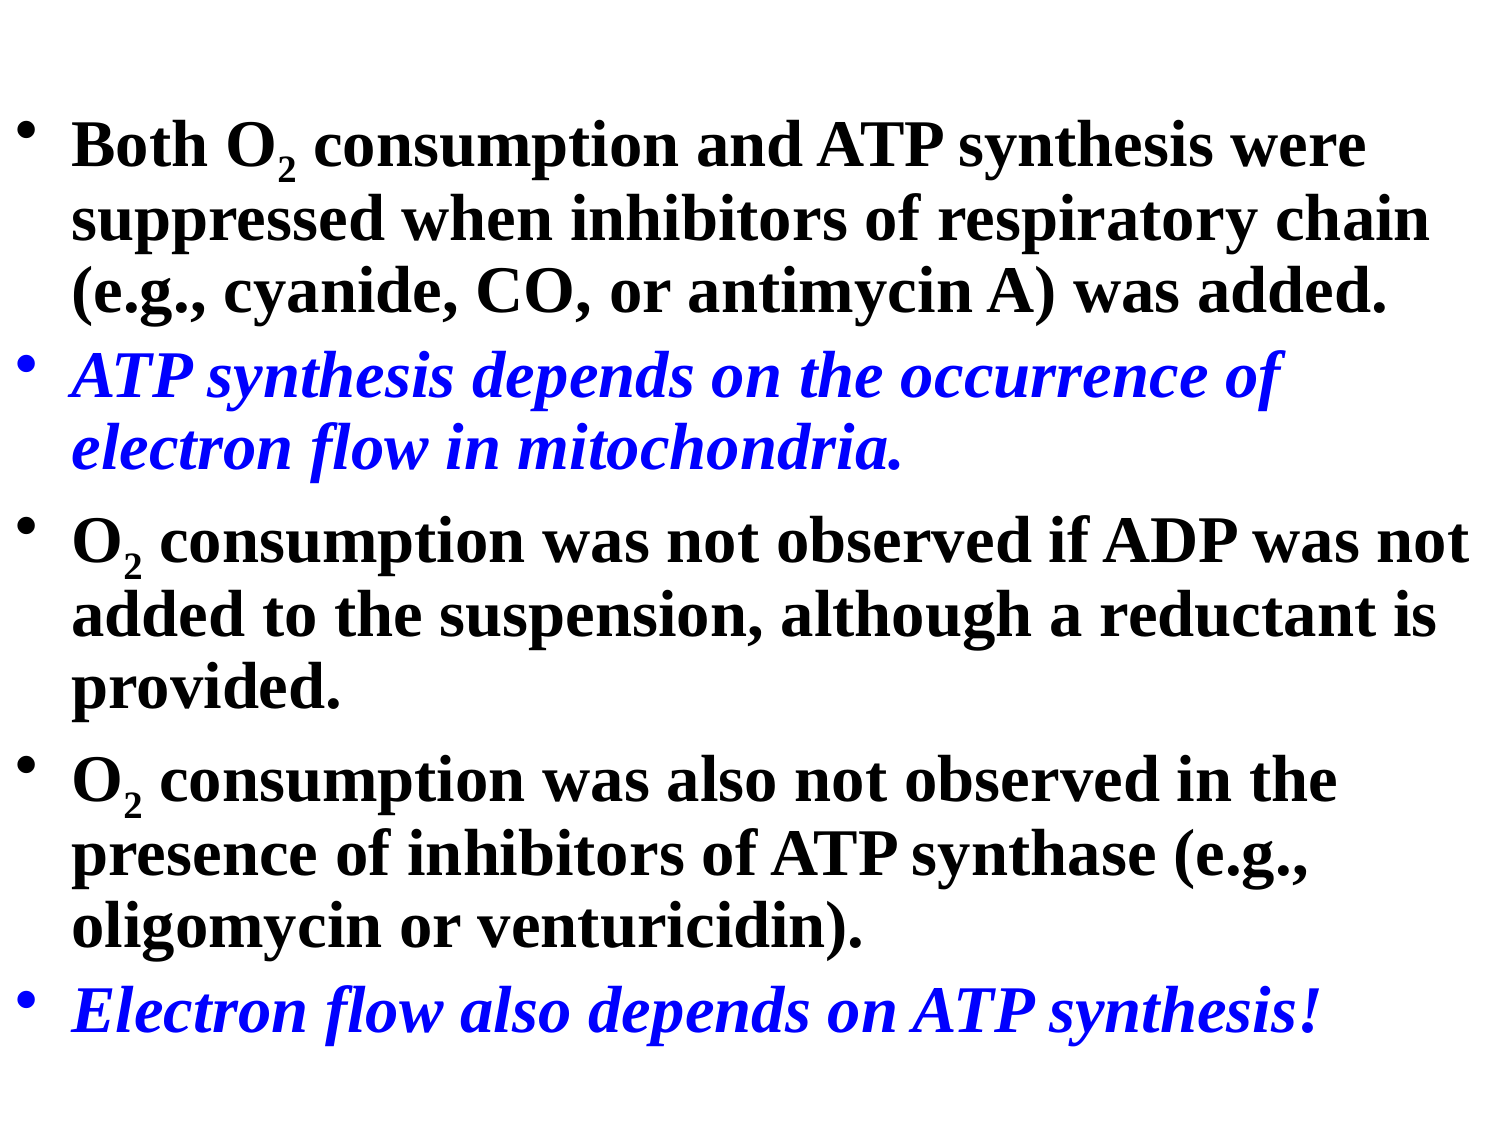

Both O2 consumption and ATP synthesis were suppressed when inhibitors of respiratory chain (e.g., cyanide, CO, or antimycin A) was added.
ATP synthesis depends on the occurrence of electron flow in mitochondria.
O2 consumption was not observed if ADP was not added to the suspension, although a reductant is provided.
O2 consumption was also not observed in the presence of inhibitors of ATP synthase (e.g., oligomycin or venturicidin).
Electron flow also depends on ATP synthesis!